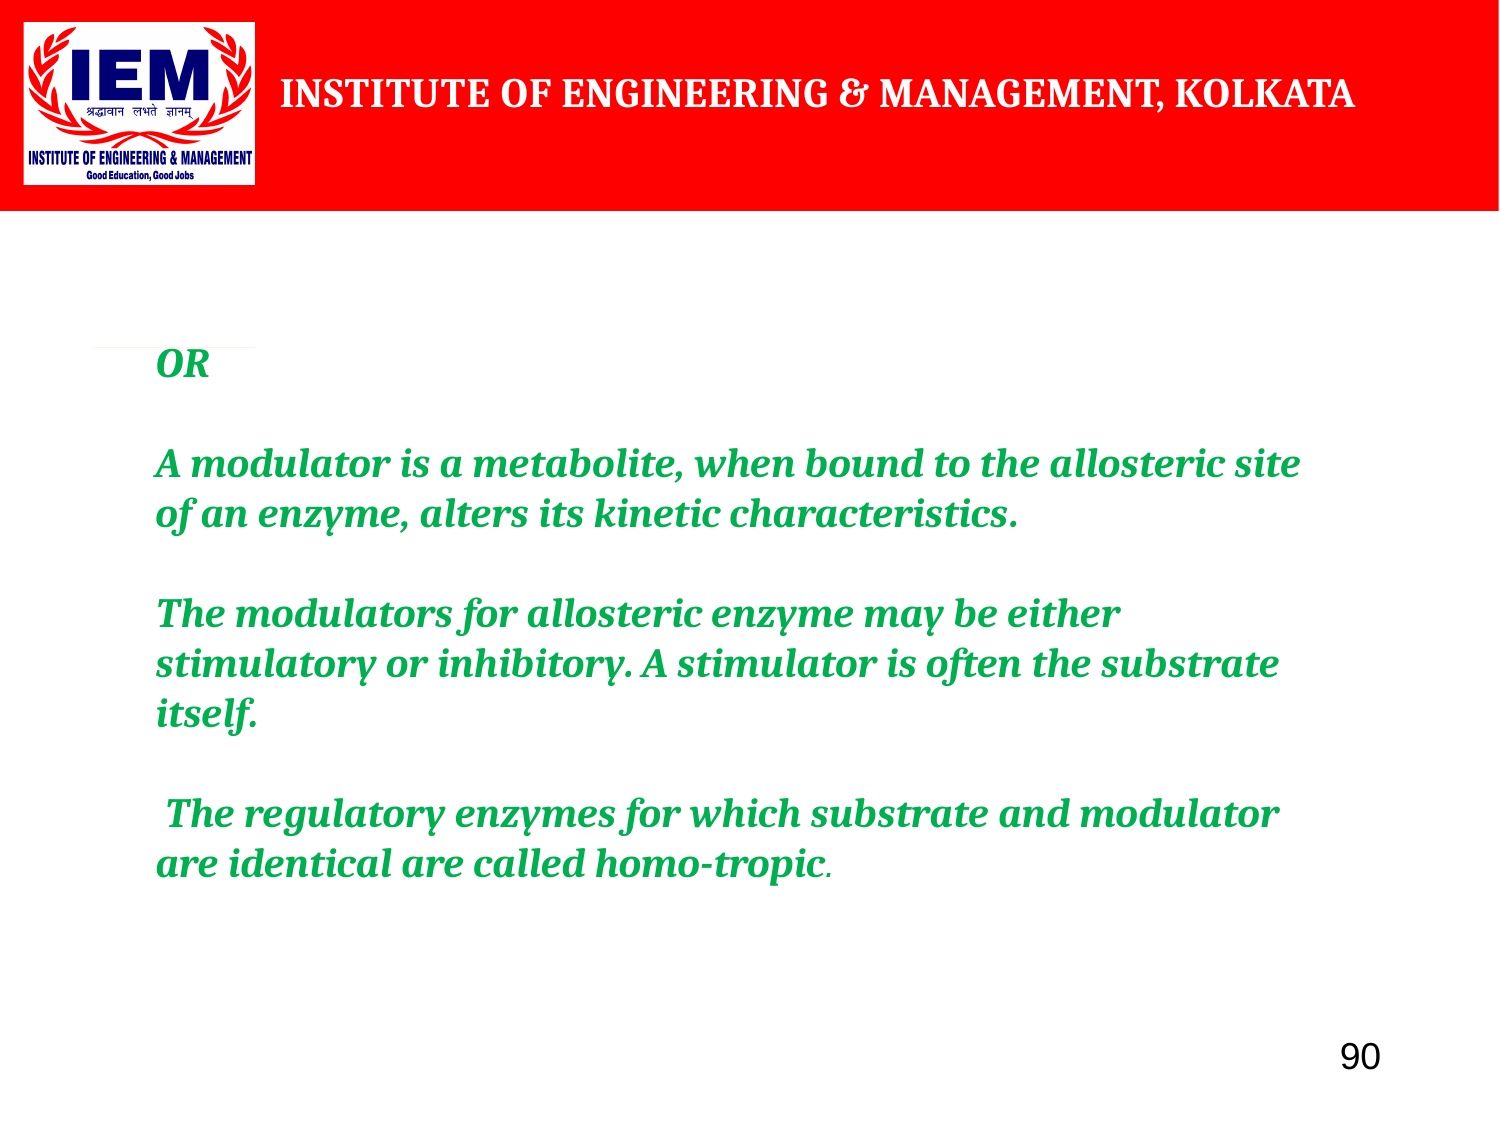

OR

A modulator is a me­tabolite, when bound to the allosteric site of an enzyme, alters its kinetic characteristics.

The modulators for allosteric enzyme may be ei­ther stimulatory or inhibitory. A stimulator is often the sub­strate itself.

 The regulatory enzymes for which substrate and modulator are identical are called homo-tropic.